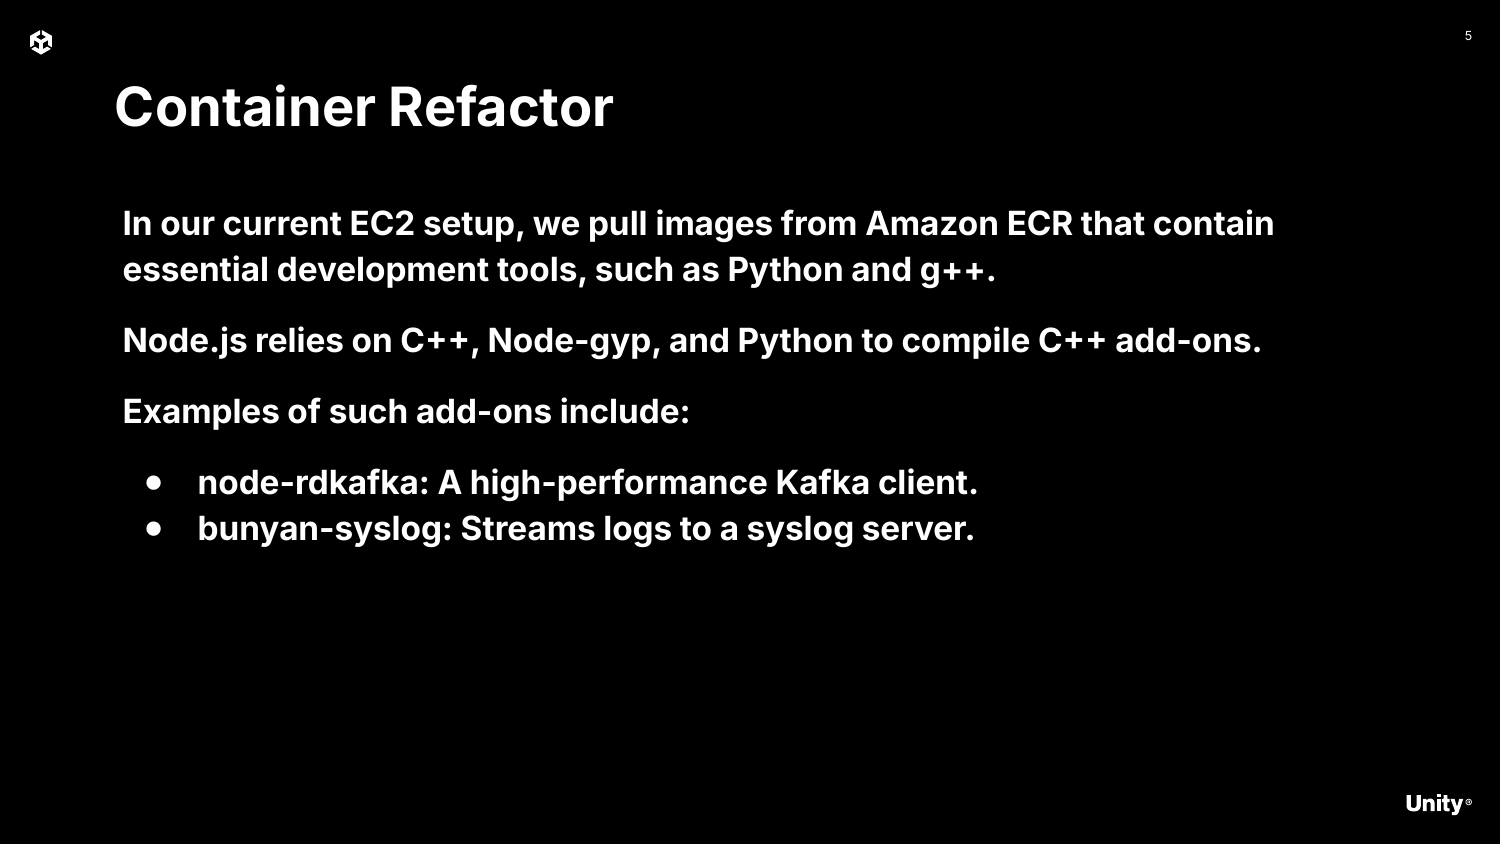

Container Refactor

In our current EC2 setup, we pull images from Amazon ECR that contain essential development tools, such as Python and g++.
Node.js relies on C++, Node-gyp, and Python to compile C++ add-ons.
Examples of such add-ons include:
node-rdkafka: A high-performance Kafka client.
bunyan-syslog: Streams logs to a syslog server.